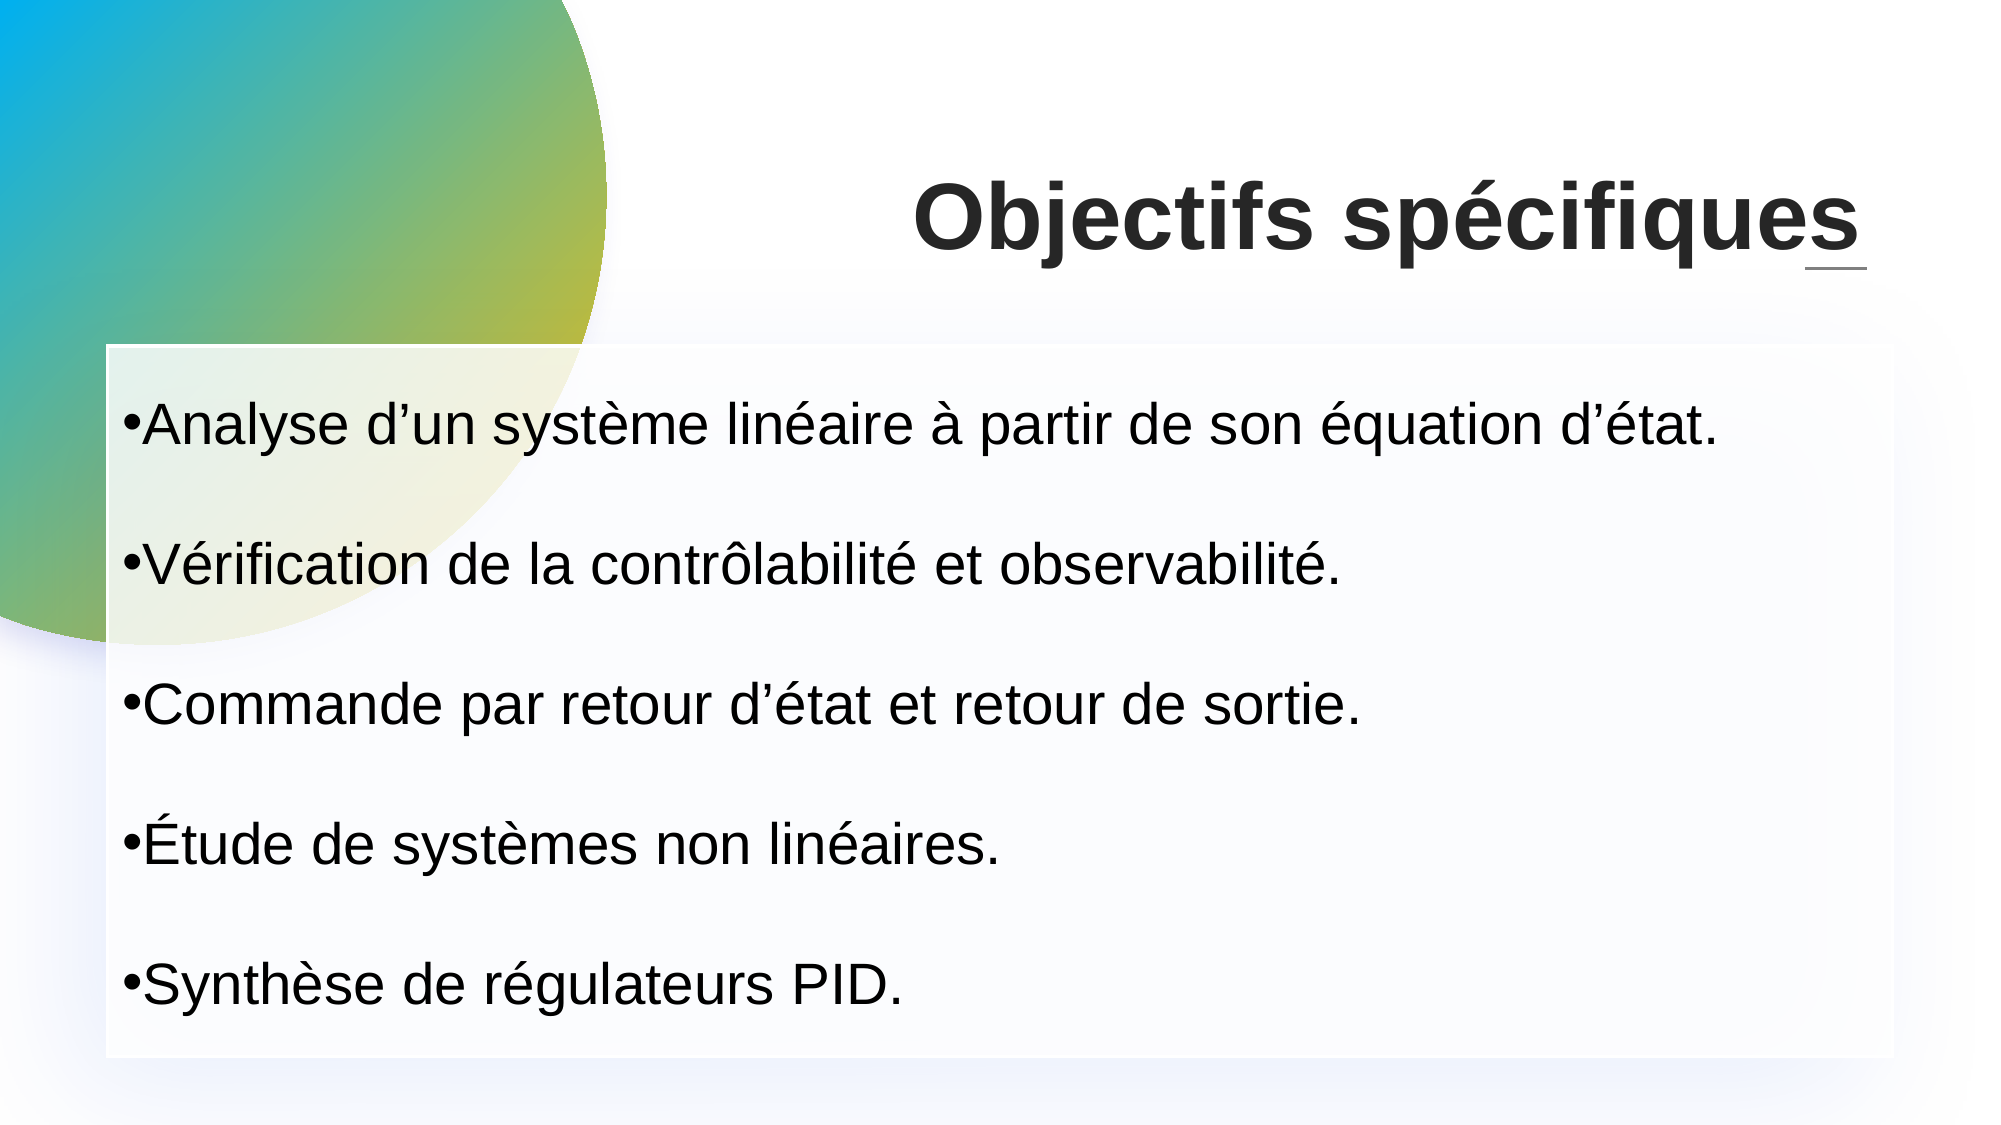

Objectifs spécifiques
Analyse d’un système linéaire à partir de son équation d’état.

Vérification de la contrôlabilité et observabilité.

Commande par retour d’état et retour de sortie.

Étude de systèmes non linéaires.

Synthèse de régulateurs PID.